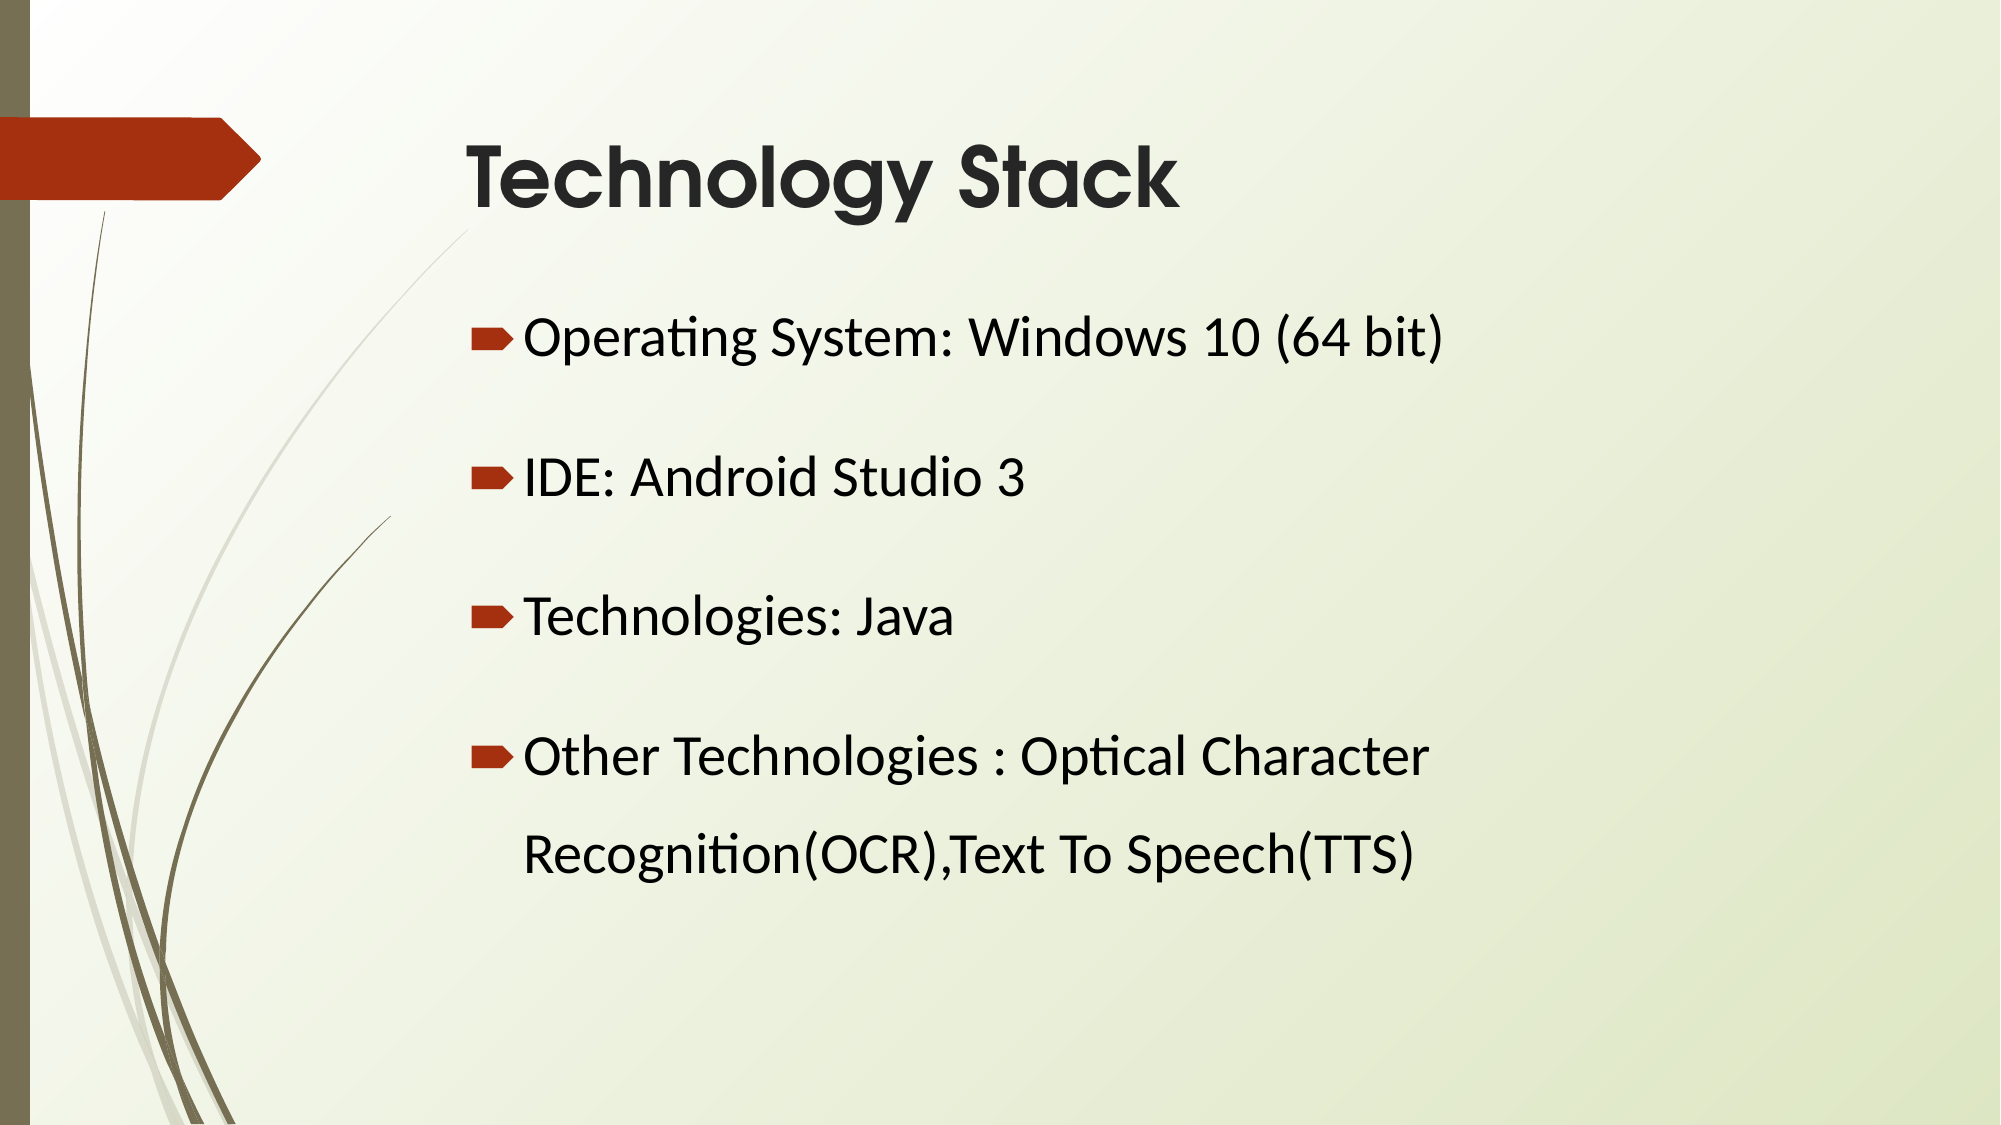

# Technology Stack
Operating System: Windows 10 (64 bit)
IDE: Android Studio 3
Technologies: Java
Other Technologies : Optical Character Recognition(OCR),Text To Speech(TTS)